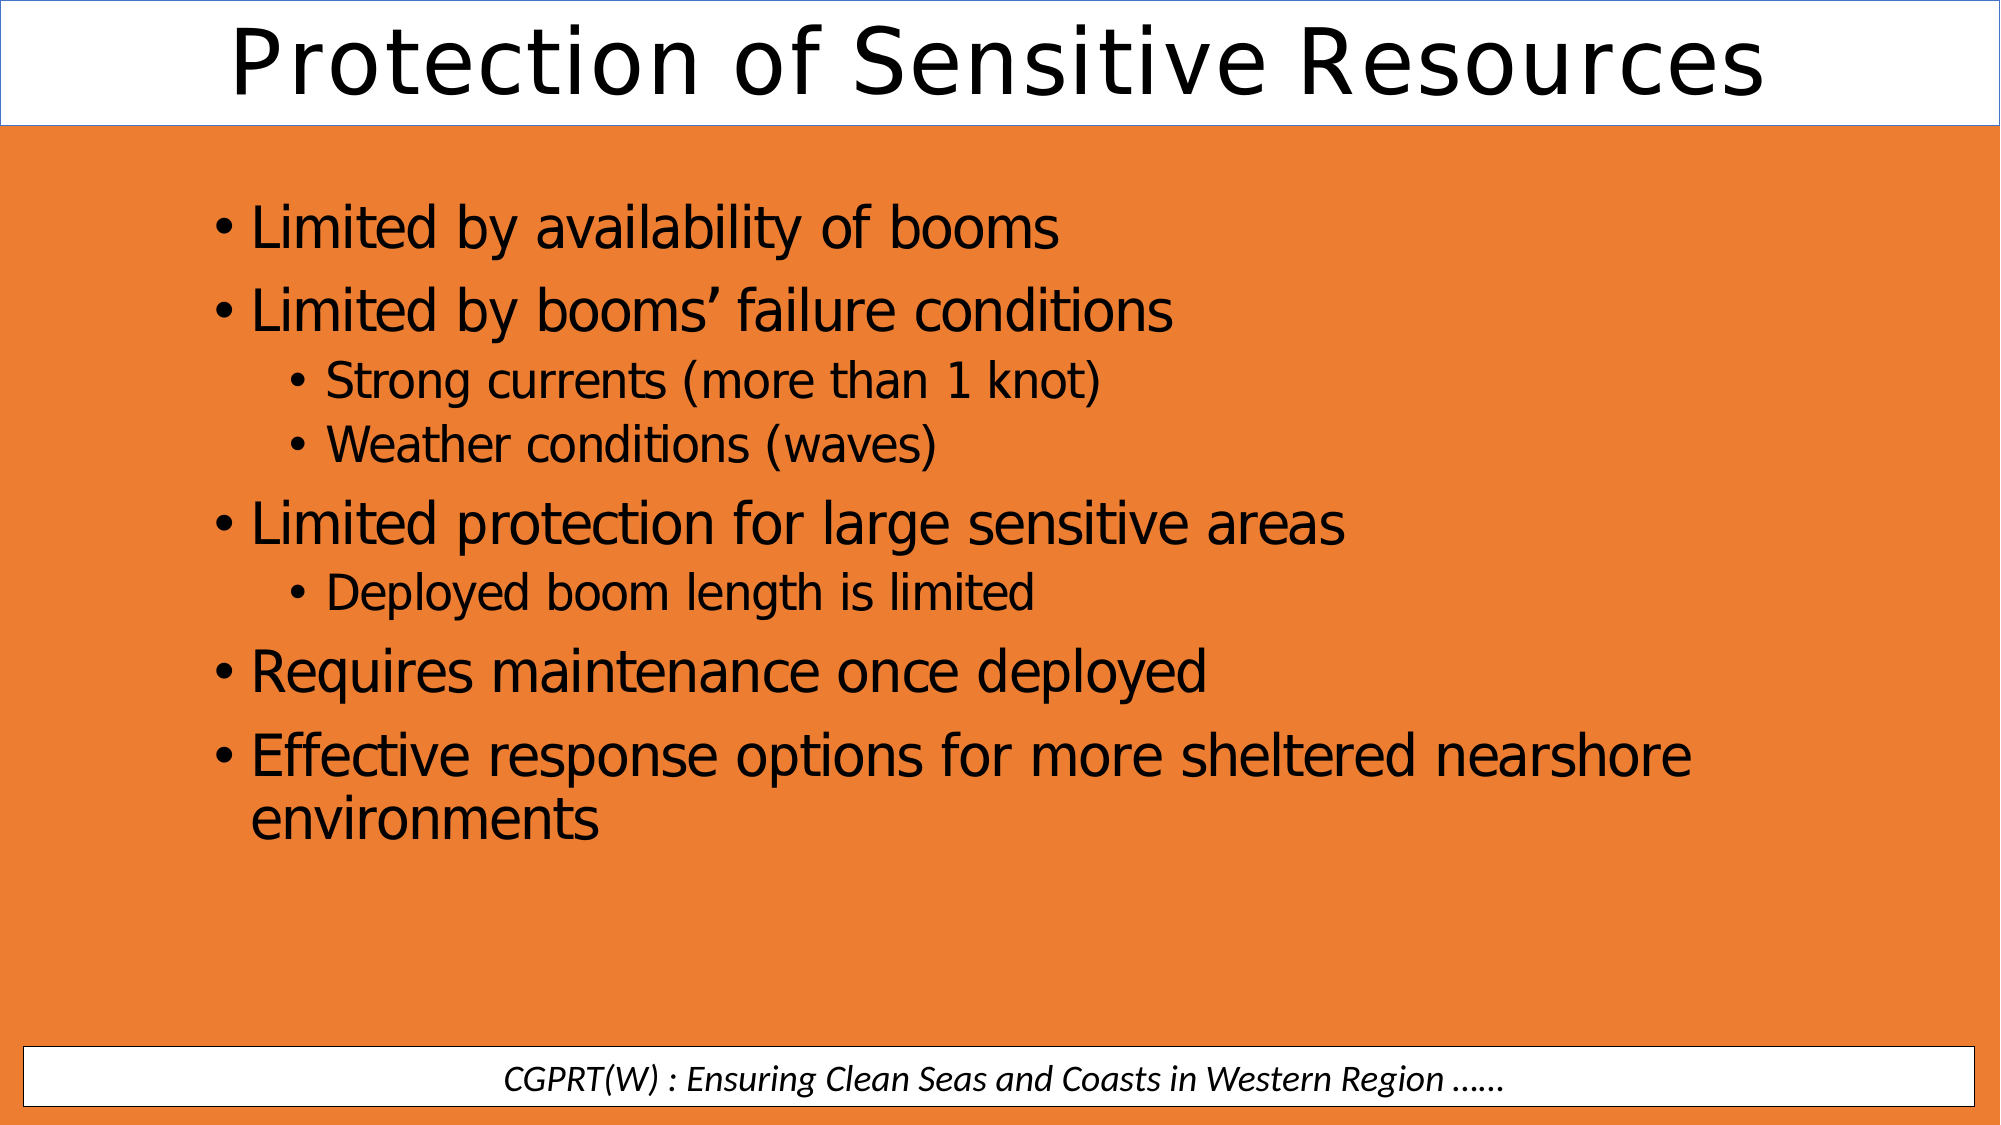

Protection of Sensitive Resources
Limited by availability of booms
Limited by booms’ failure conditions
Strong currents (more than 1 knot)
Weather conditions (waves)
Limited protection for large sensitive areas
Deployed boom length is limited
Requires maintenance once deployed
Effective response options for more sheltered nearshore environments

 CGPRT(W) : Ensuring Clean Seas and Coasts in Western Region ……